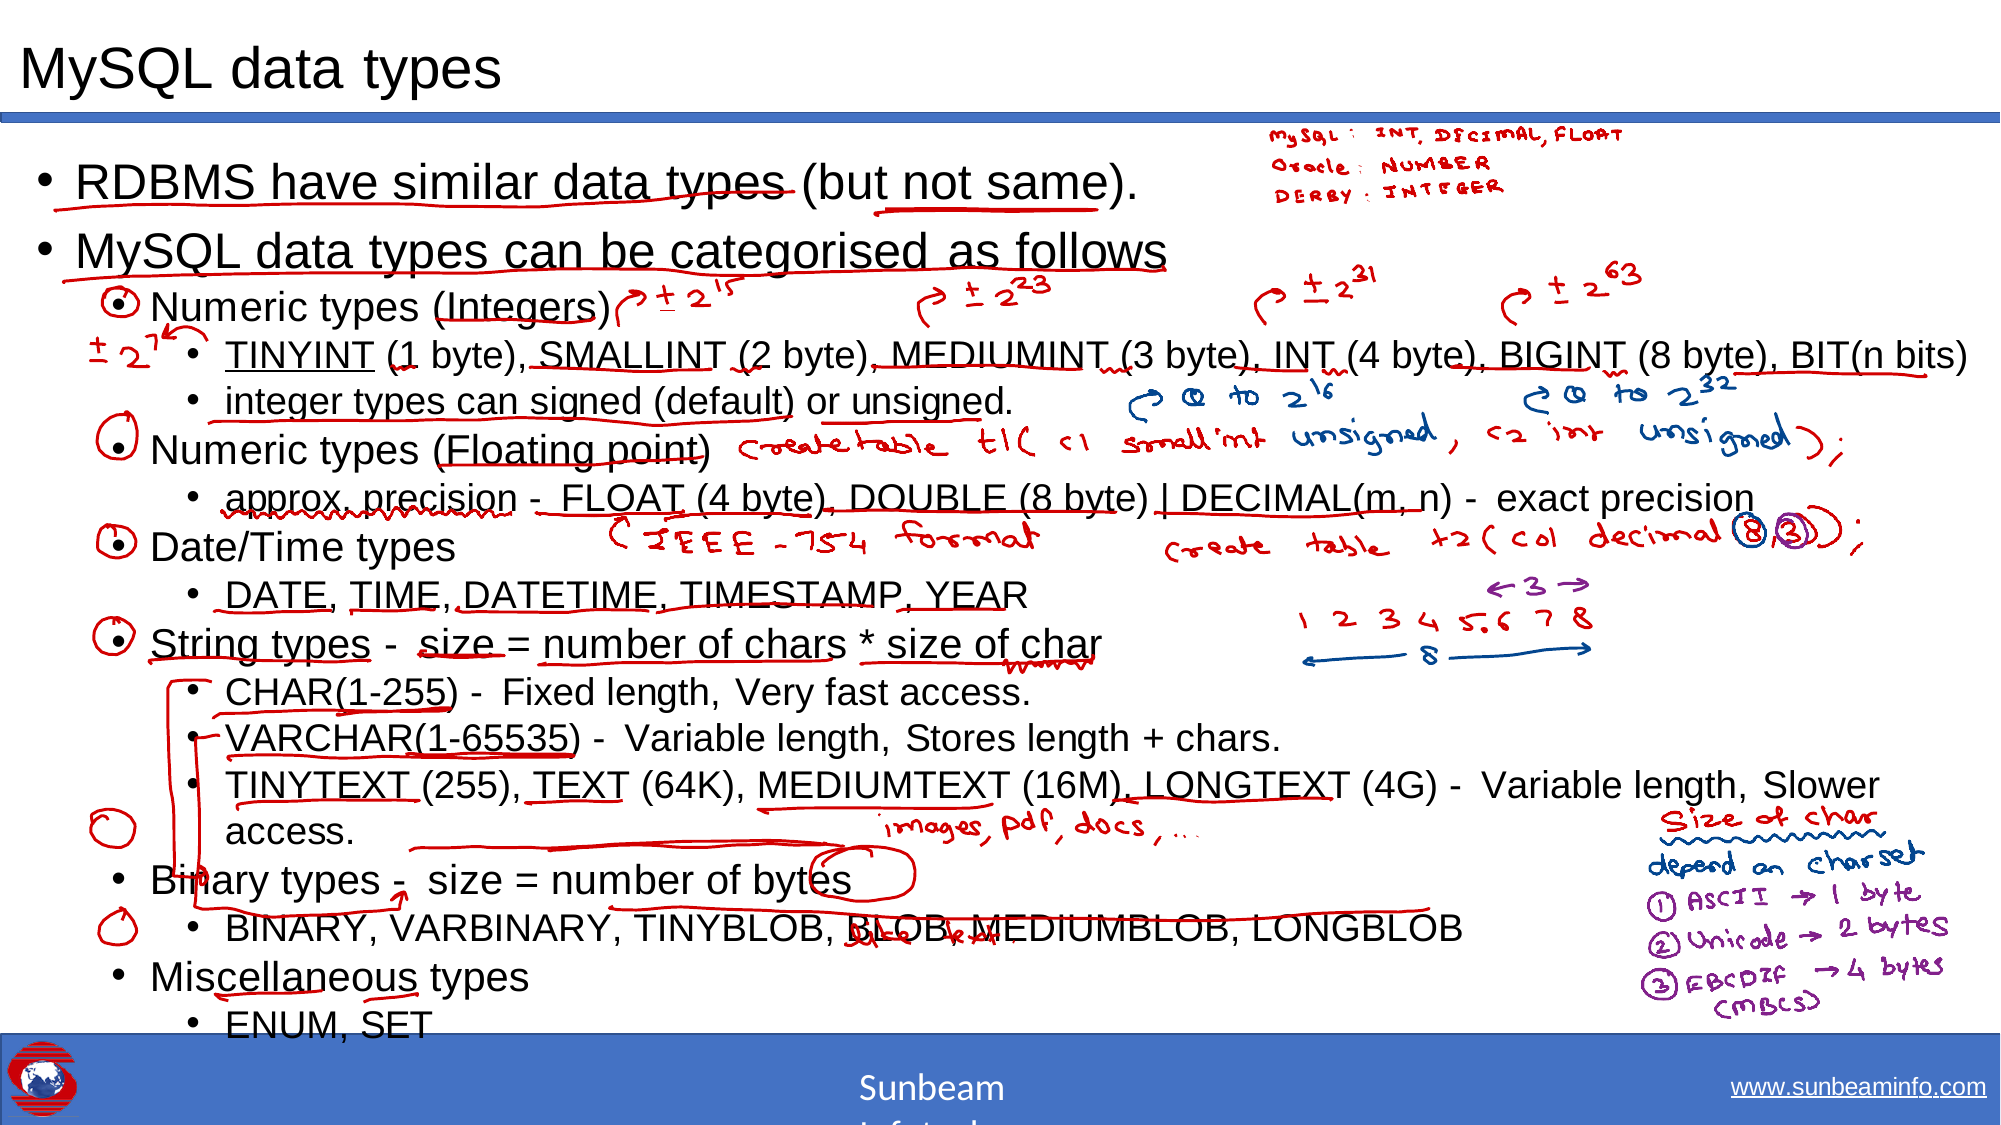

# MySQL data types

RDBMS have similar data types (but not same).
MySQL data types can be categorised as follows
Numeric types (Integers)
TINYINT (1 byte), SMALLINT (2 byte), MEDIUMINT (3 byte), INT (4 byte), BIGINT (8 byte), BIT(n bits)
integer types can signed (default) or unsigned.
Numeric types (Floating point)
approx. precision - FLOAT (4 byte), DOUBLE (8 byte) | DECIMAL(m, n) - exact precision
Date/Time types
DATE, TIME, DATETIME, TIMESTAMP, YEAR
String types - size = number of chars * size of char
CHAR(1-255) - Fixed length, Very fast access.
VARCHAR(1-65535) - Variable length, Stores length + chars.
TINYTEXT (255), TEXT (64K), MEDIUMTEXT (16M), LONGTEXT (4G) - Variable length, Slower access.
Binary types - size = number of bytes
BINARY, VARBINARY, TINYBLOB, BLOB, MEDIUMBLOB, LONGBLOB
Miscellaneous types
ENUM, SET

Sunbeam Infotech
www.sunbeaminfo.com